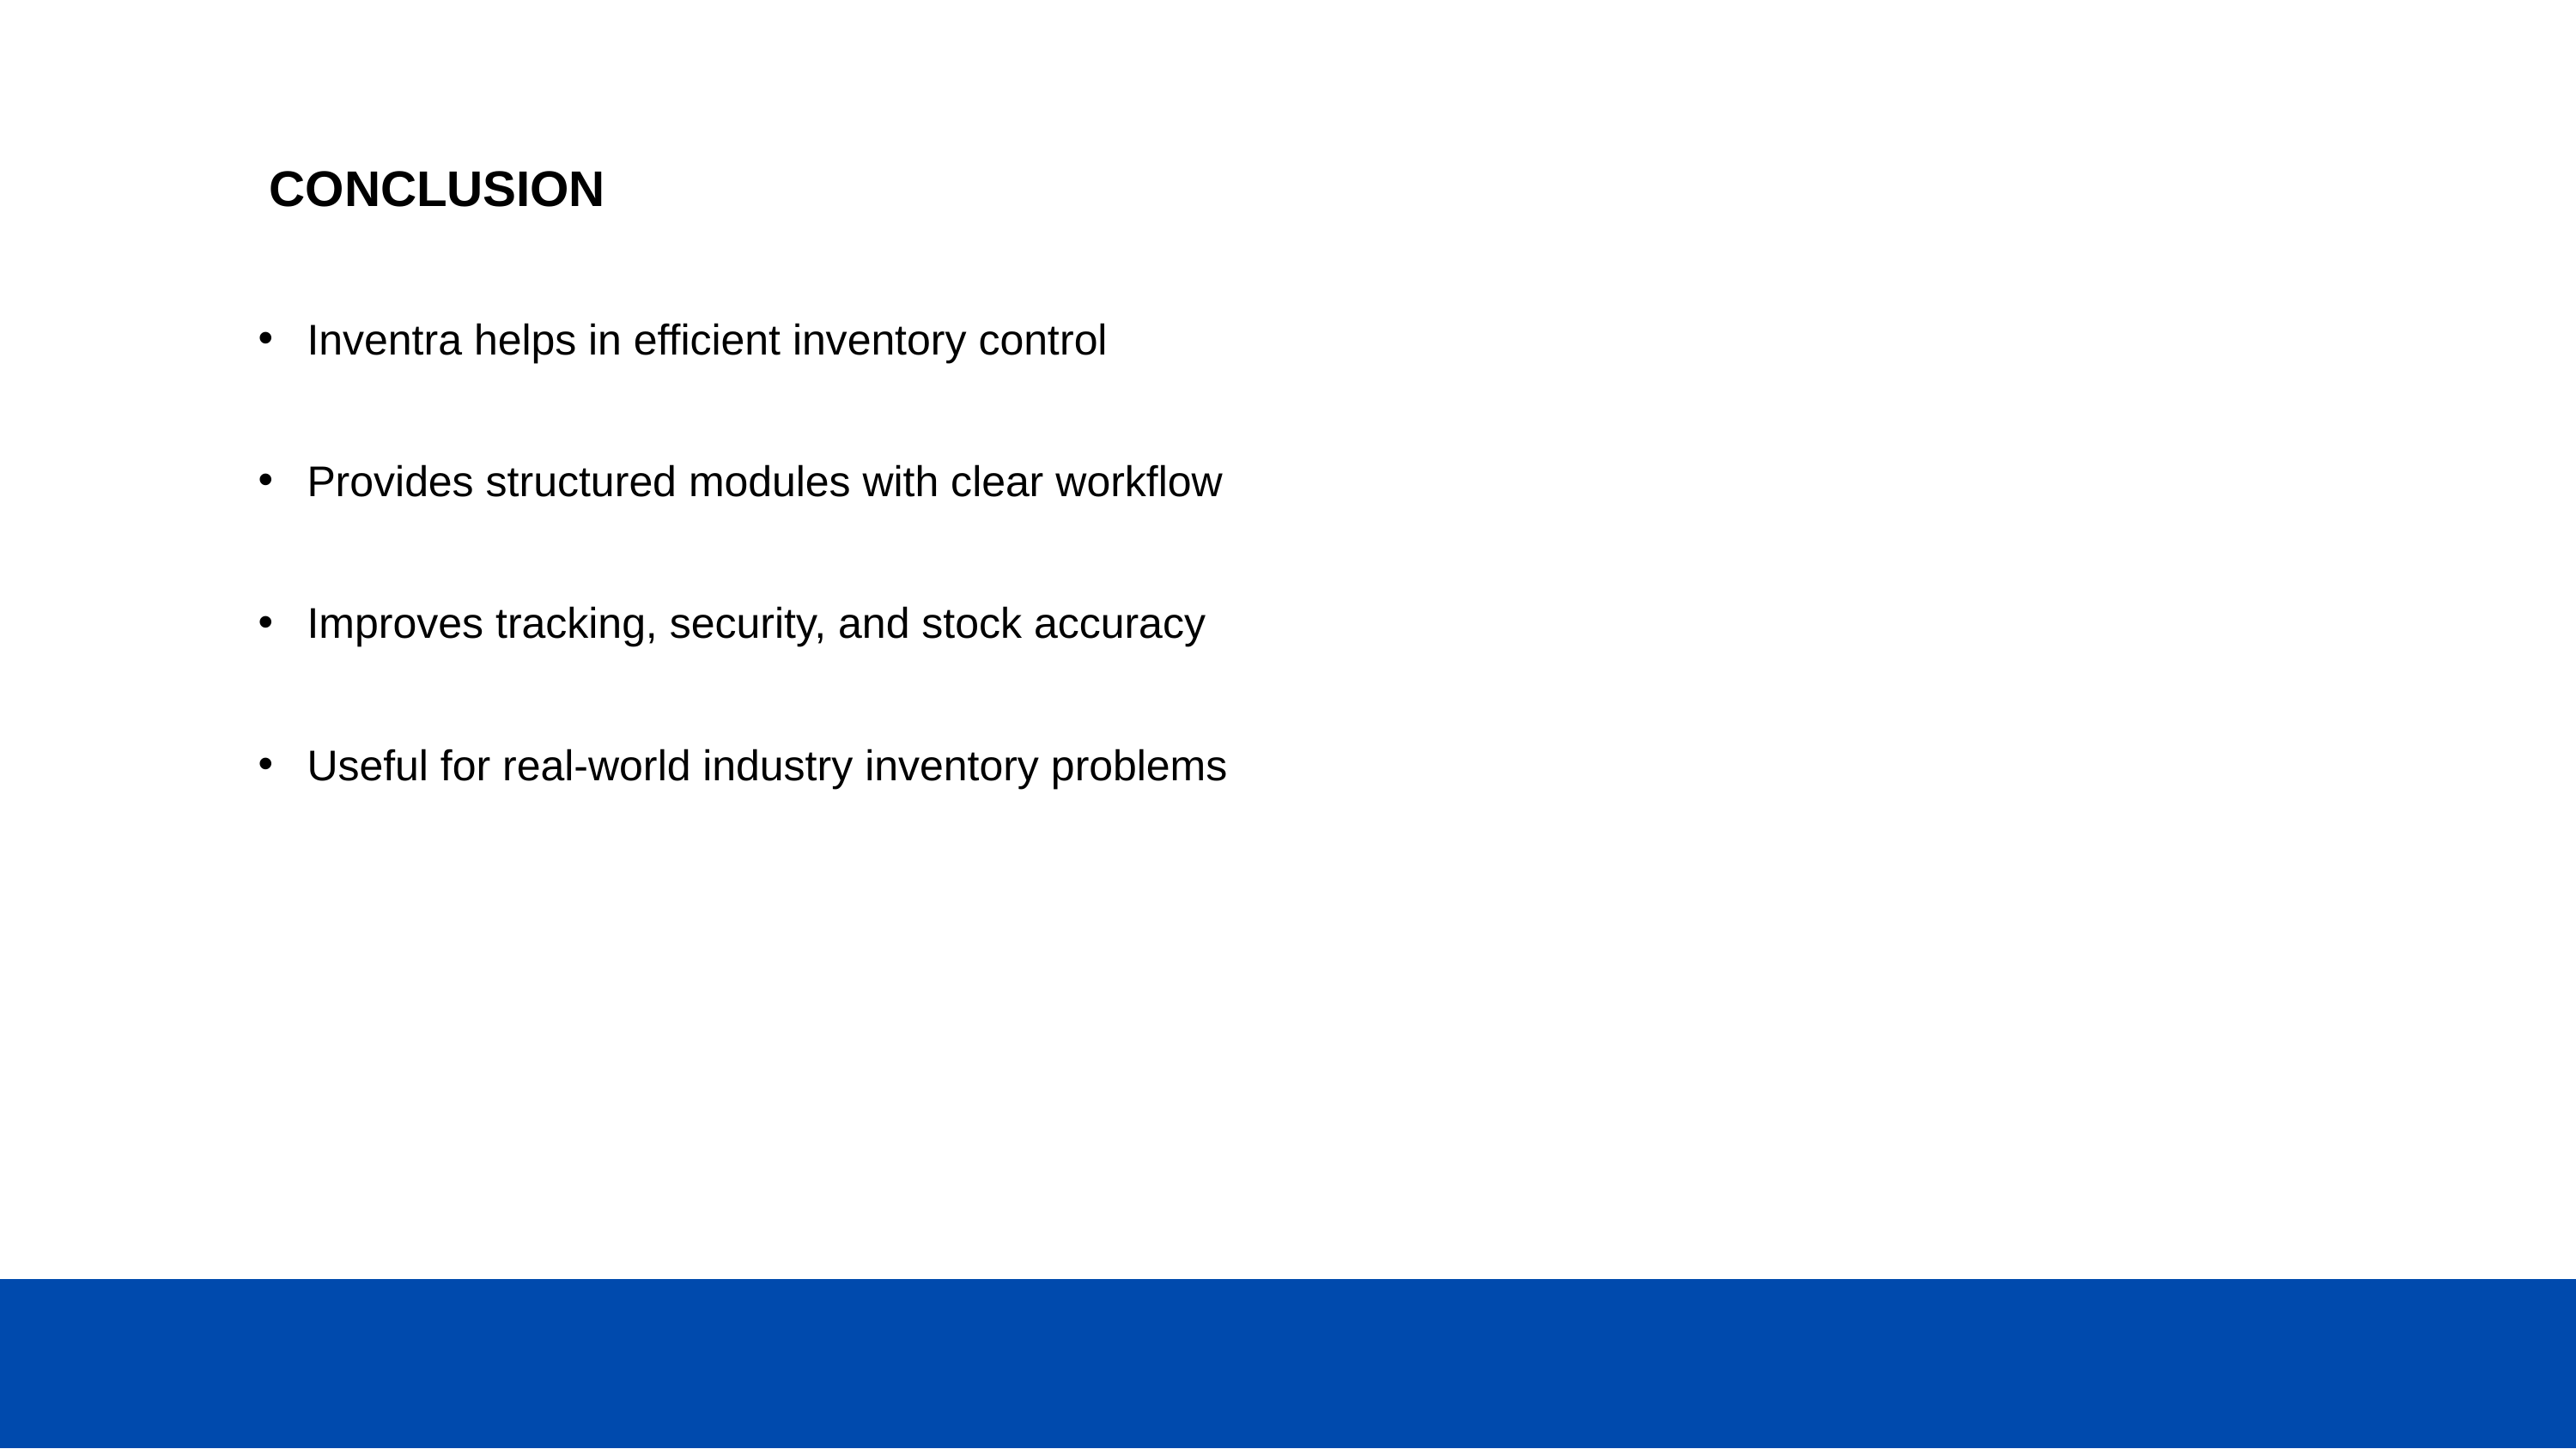

CONCLUSION
Inventra helps in efficient inventory control
Provides structured modules with clear workflow
Improves tracking, security, and stock accuracy
Useful for real-world industry inventory problems